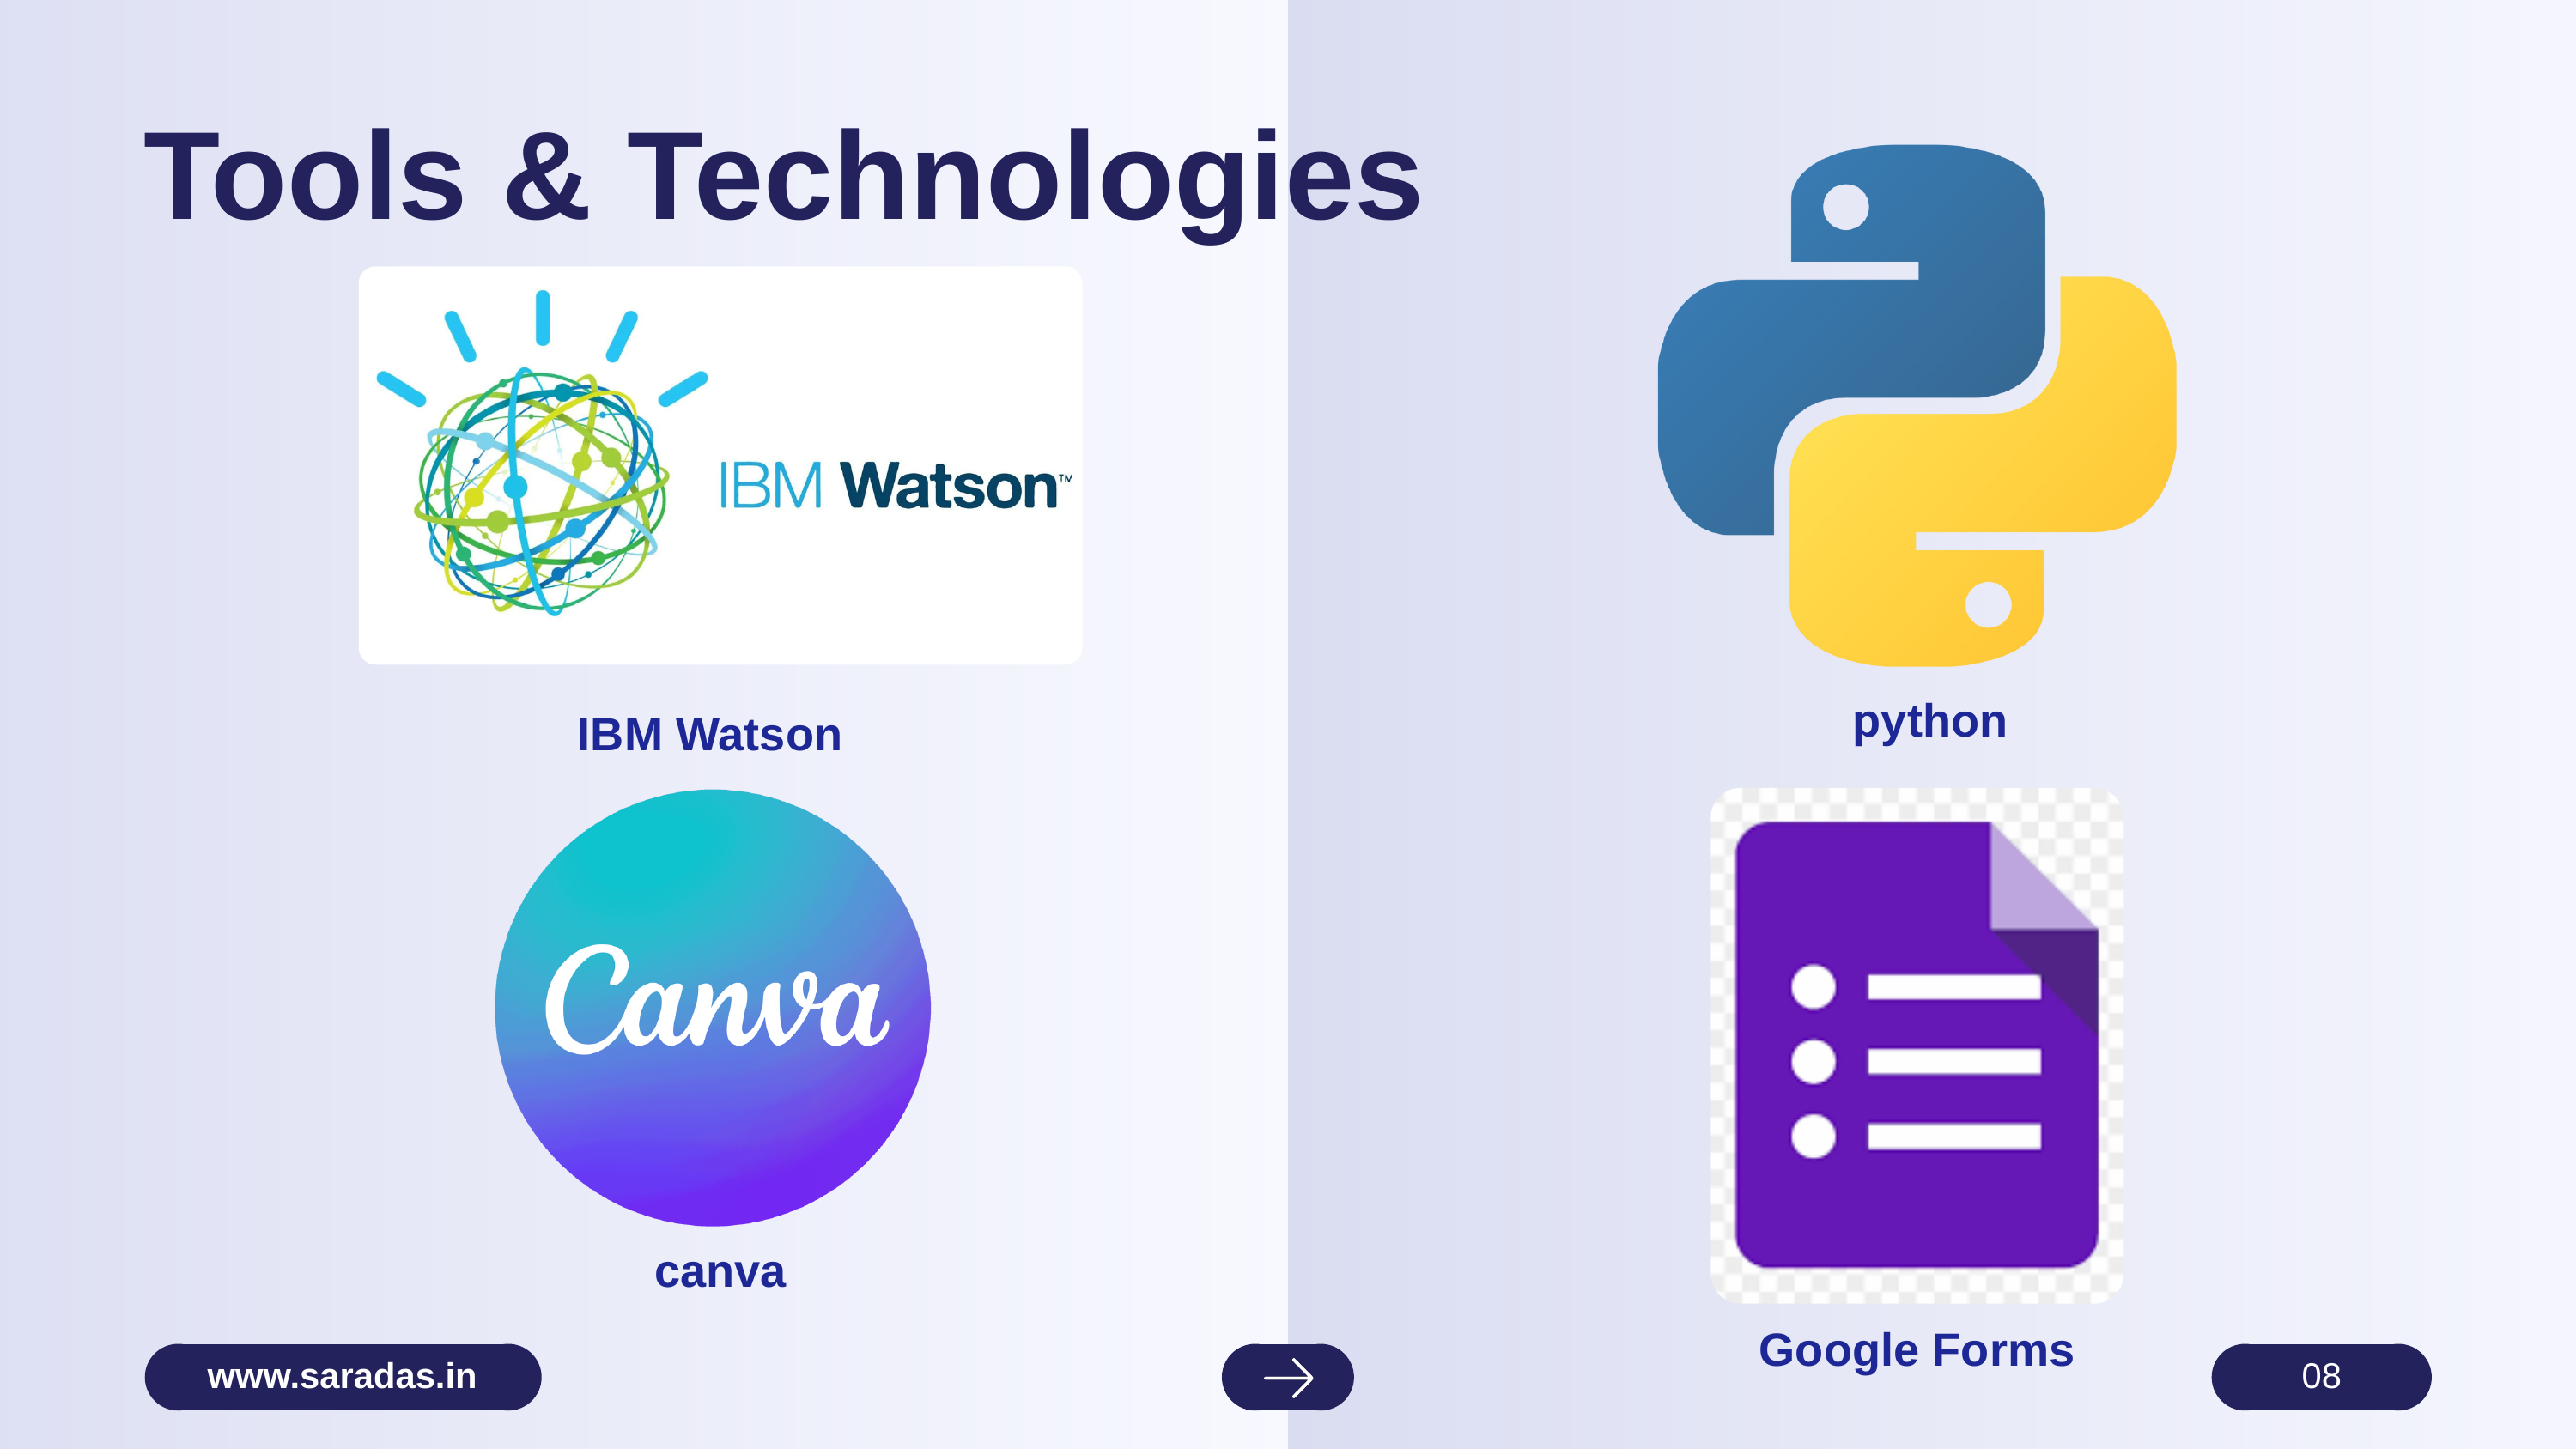

Tools & Technologies

python
IBM Watson

canva
Google Forms

www.saradas.in
08